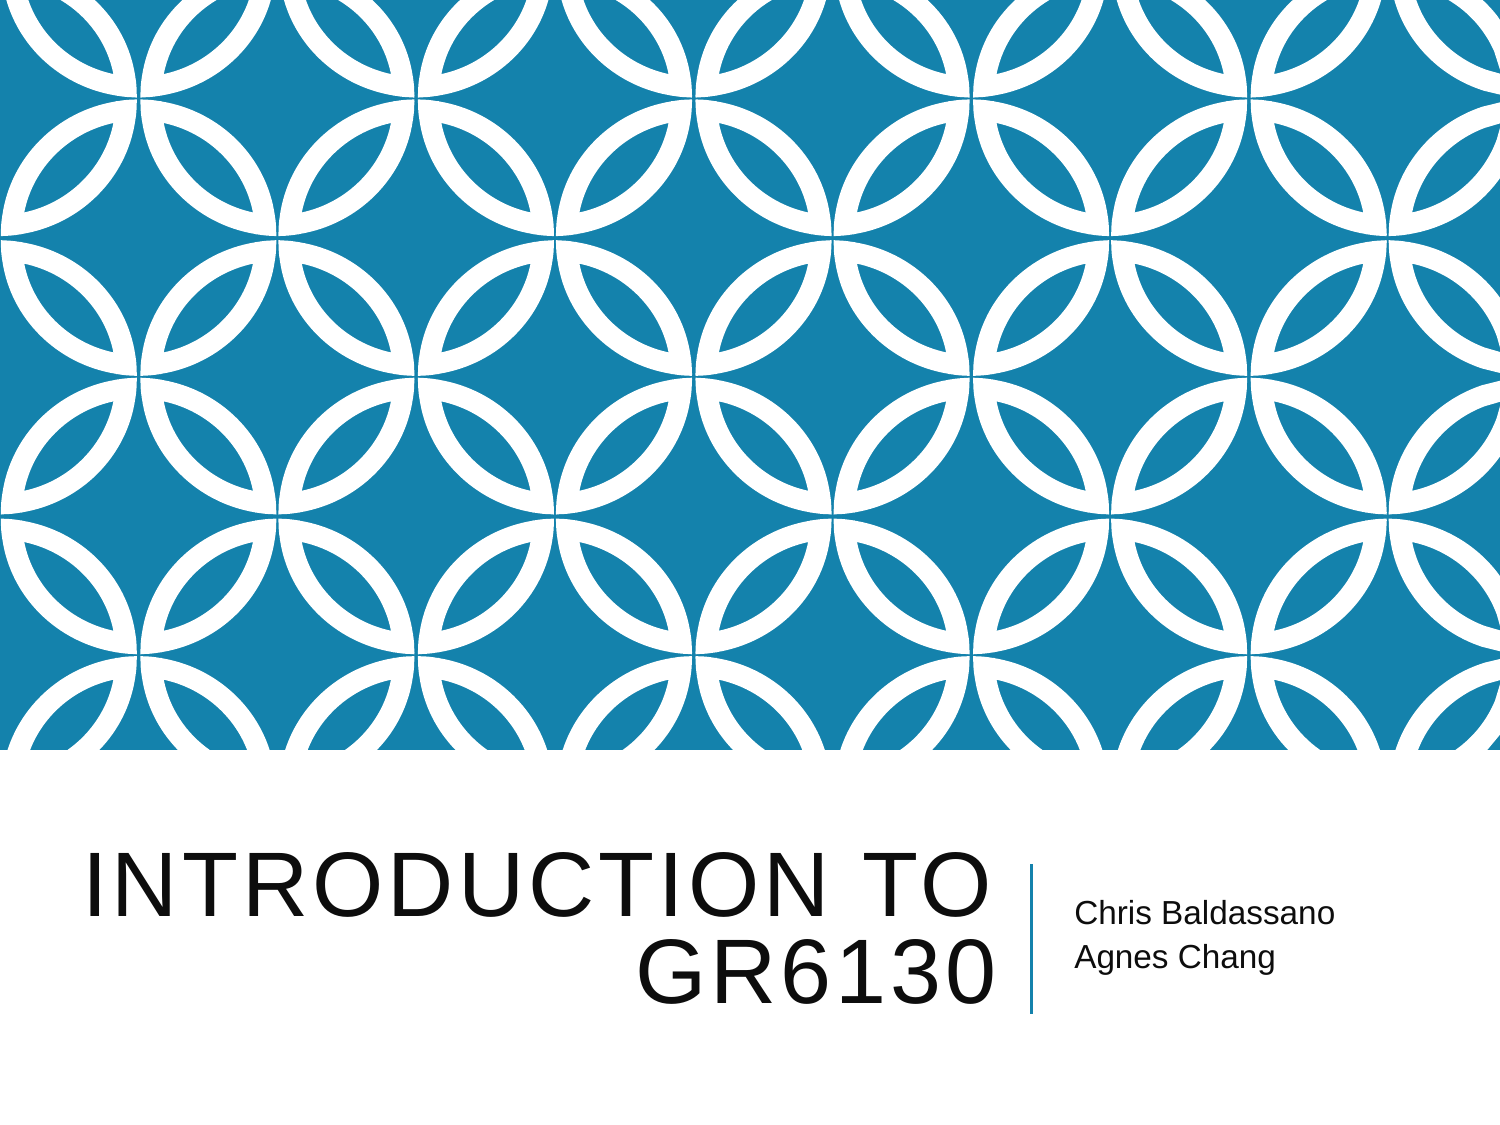

# Introduction to GR6130
Chris Baldassano
Agnes Chang